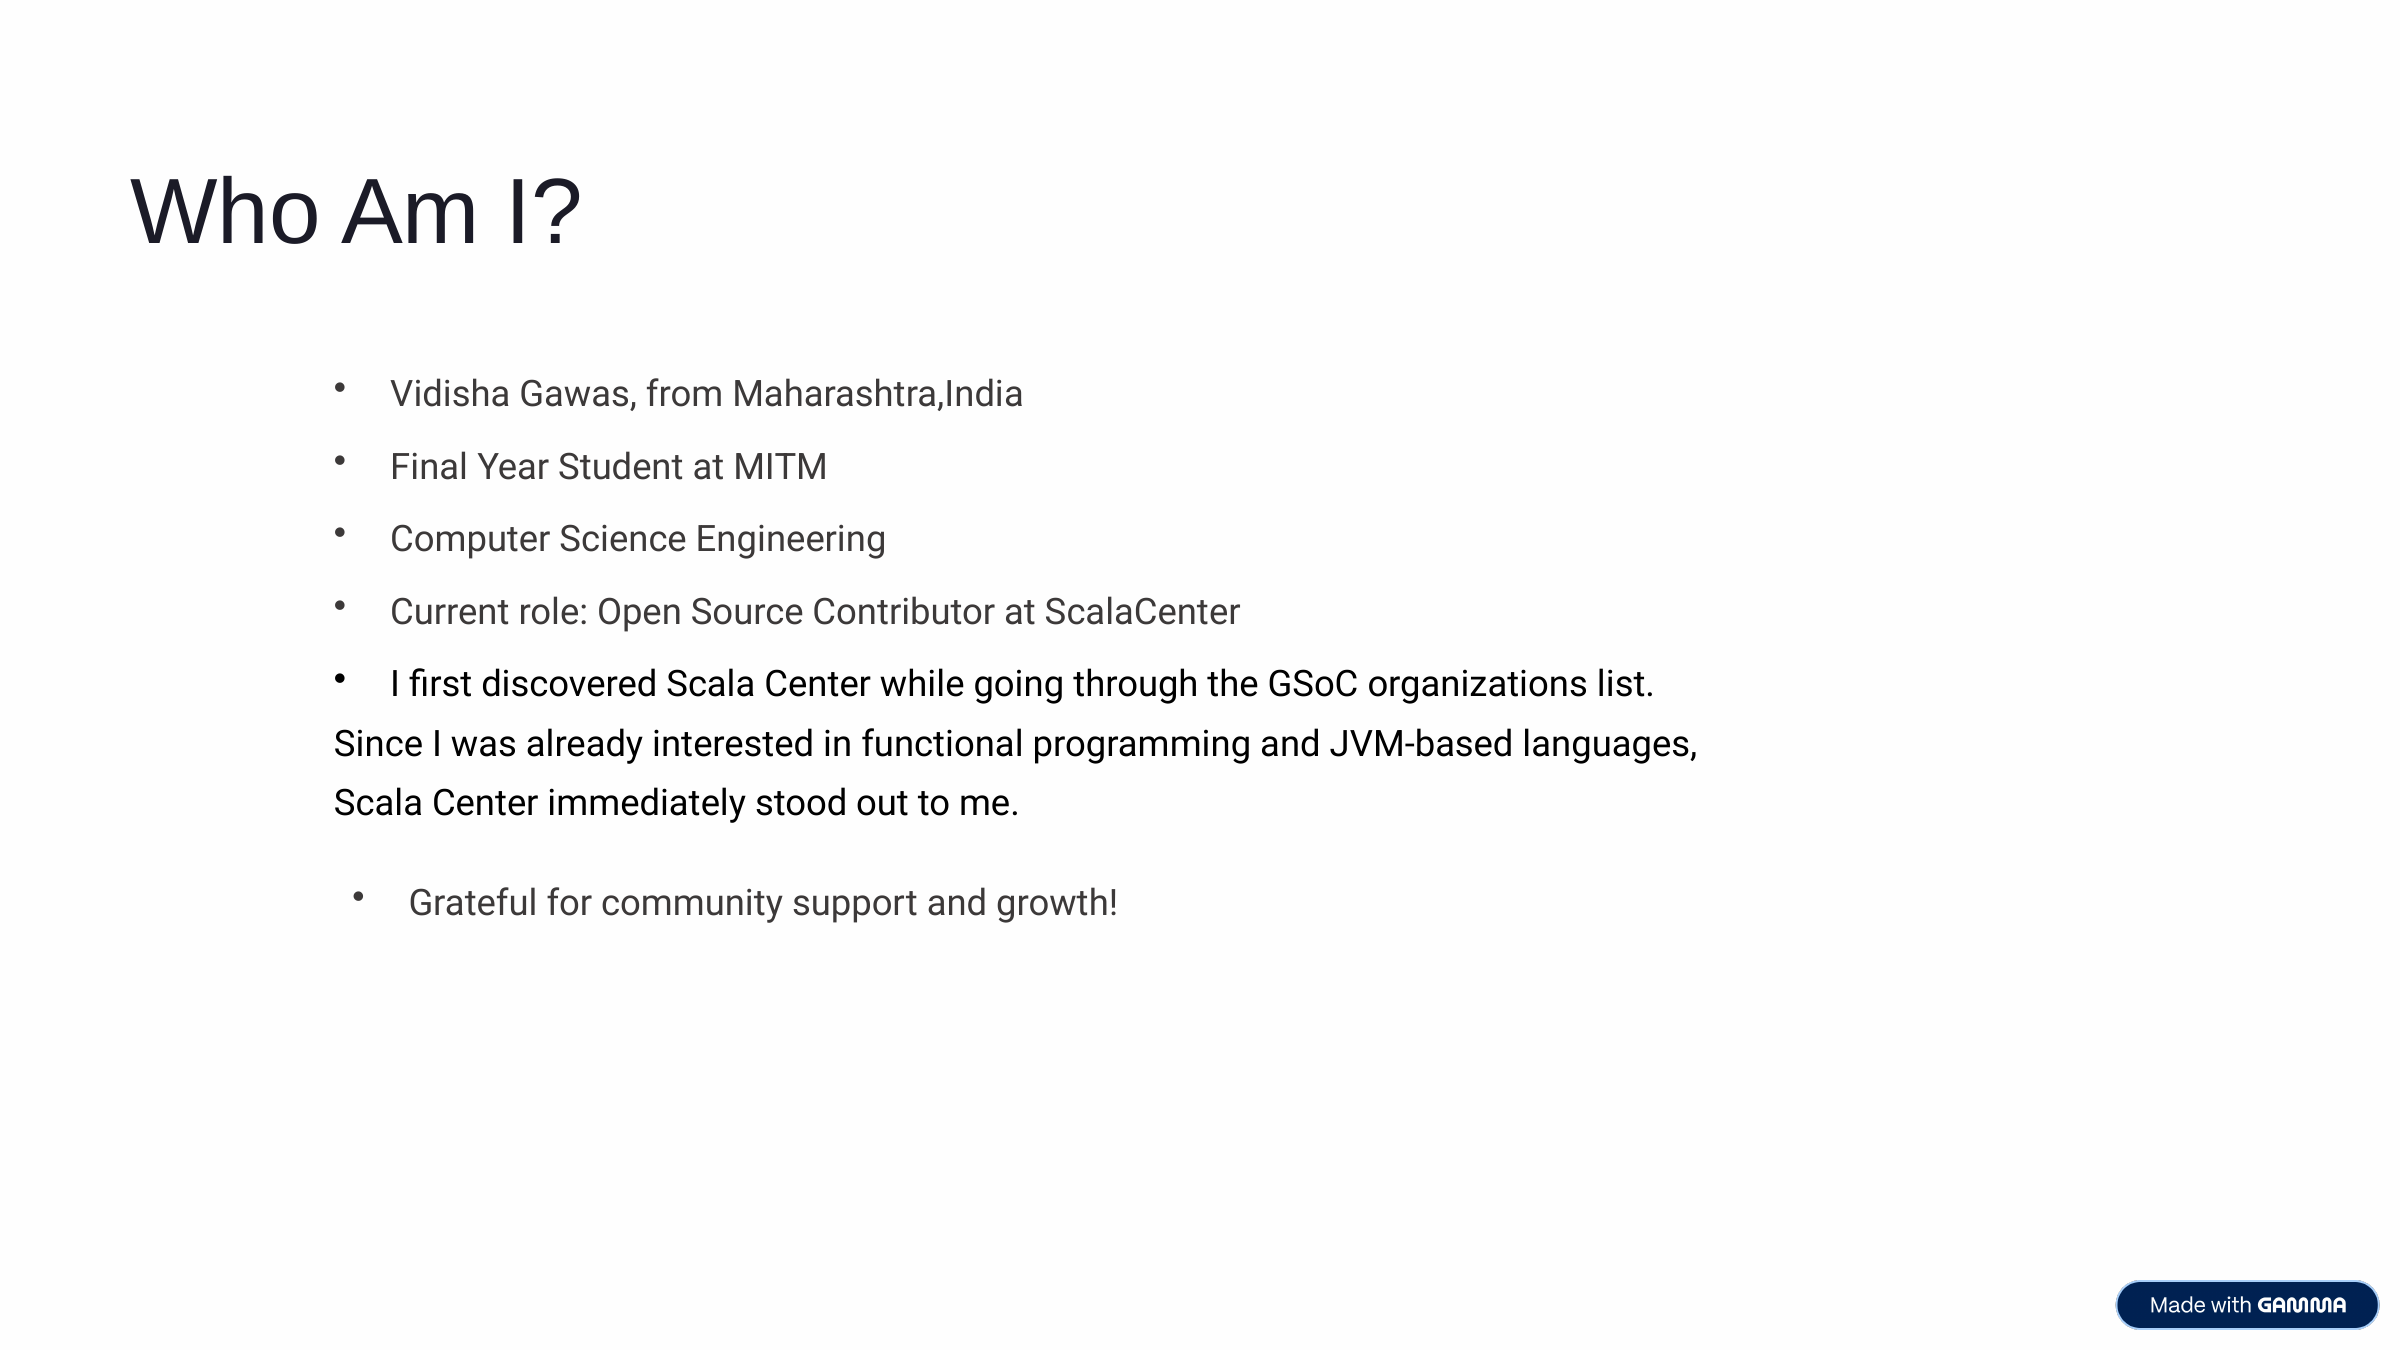

Who Am I?
Vidisha Gawas, from Maharashtra,India
Final Year Student at MITM
Computer Science Engineering
Current role: Open Source Contributor at ScalaCenter
I first discovered Scala Center while going through the GSoC organizations list.
Since I was already interested in functional programming and JVM-based languages,
Scala Center immediately stood out to me.
Grateful for community support and growth!